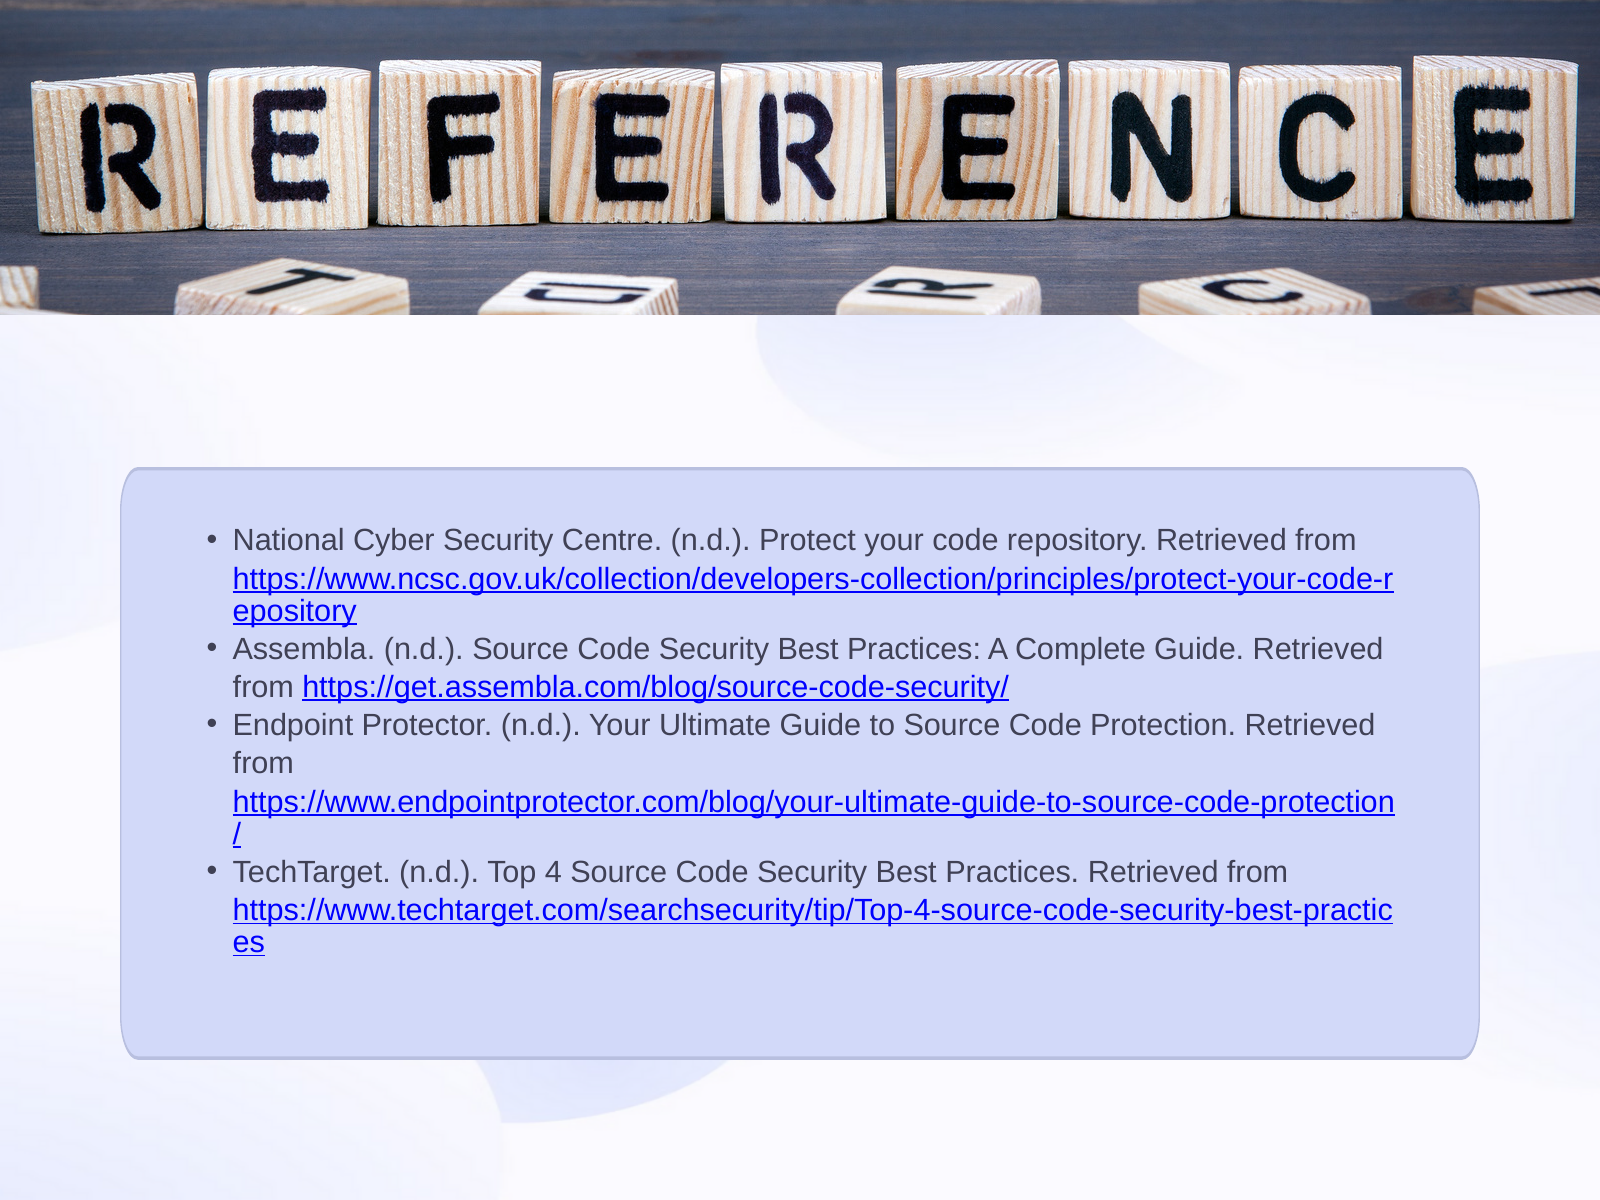

National Cyber Security Centre. (n.d.). Protect your code repository. Retrieved from https://www.ncsc.gov.uk/collection/developers-collection/principles/protect-your-code-repository
Assembla. (n.d.). Source Code Security Best Practices: A Complete Guide. Retrieved from https://get.assembla.com/blog/source-code-security/
Endpoint Protector. (n.d.). Your Ultimate Guide to Source Code Protection. Retrieved from https://www.endpointprotector.com/blog/your-ultimate-guide-to-source-code-protection/
TechTarget. (n.d.). Top 4 Source Code Security Best Practices. Retrieved from https://www.techtarget.com/searchsecurity/tip/Top-4-source-code-security-best-practices